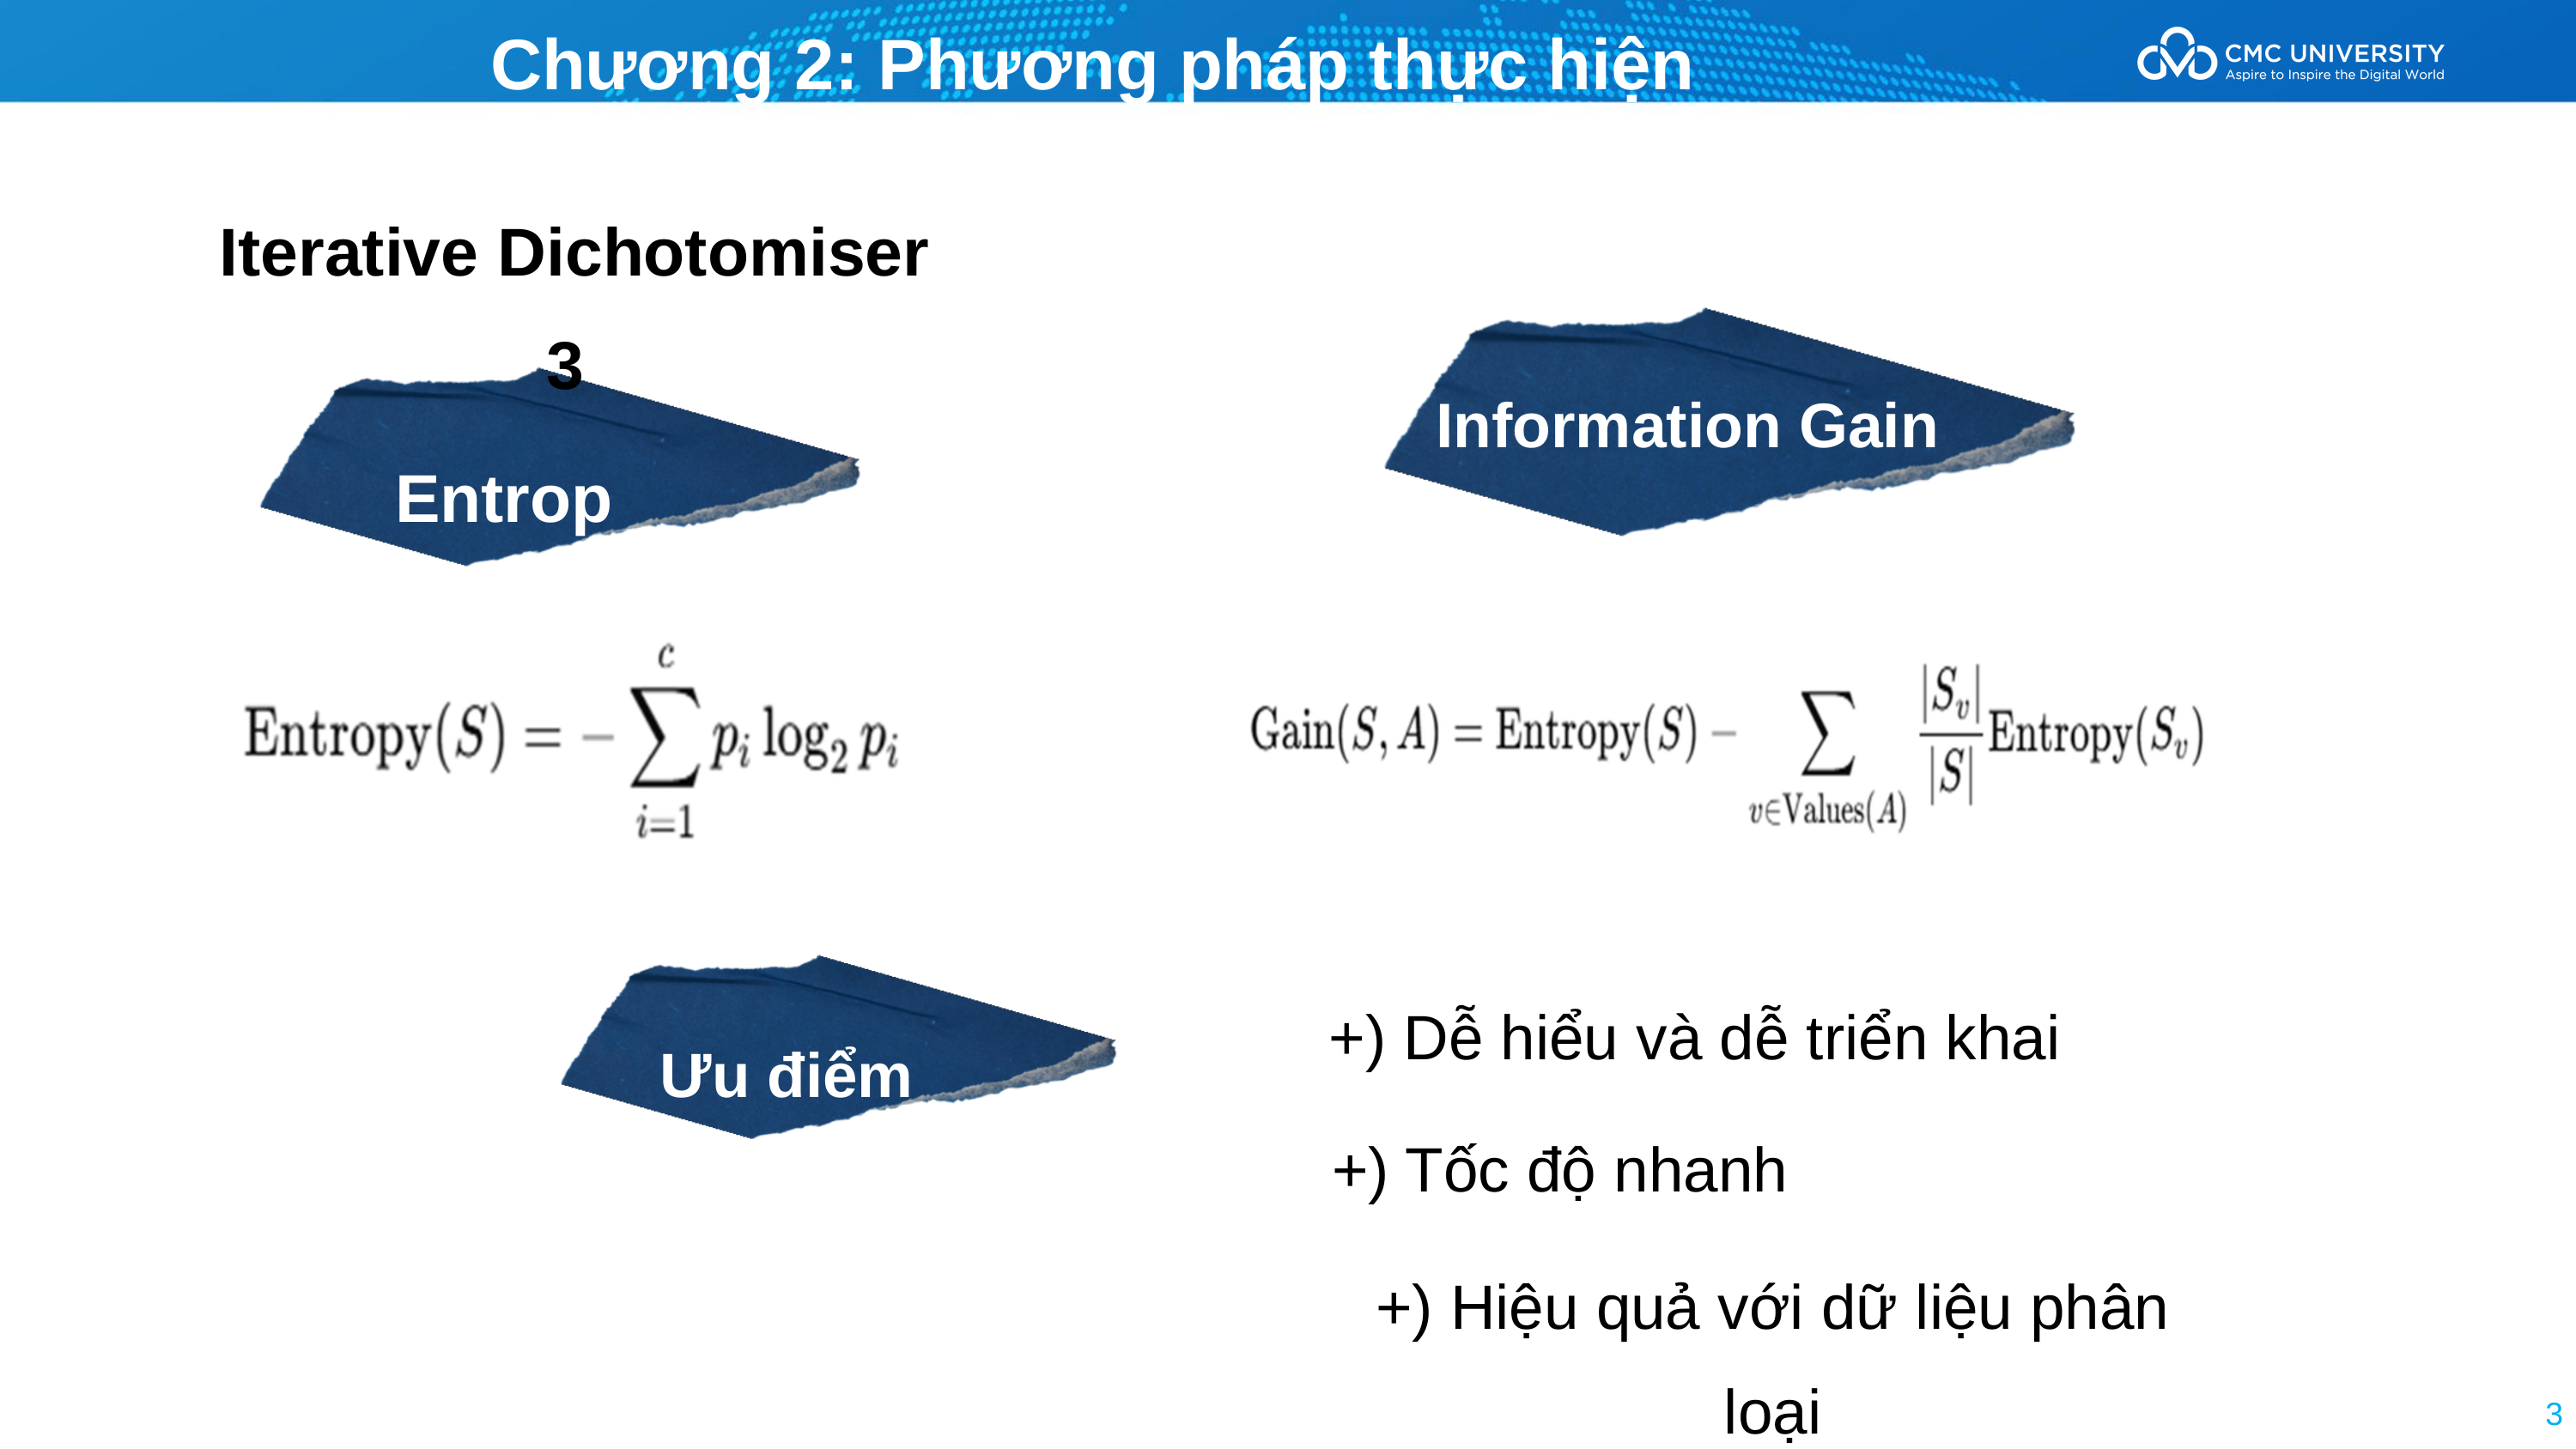

Chương 2: Phương pháp thực hiện

 Iterative Dichotomiser 3

Information Gain

Entropy

+) Dễ hiểu và dễ triển khai
Ưu điểm
+) Tốc độ nhanh
+) Hiệu quả với dữ liệu phân loại
3